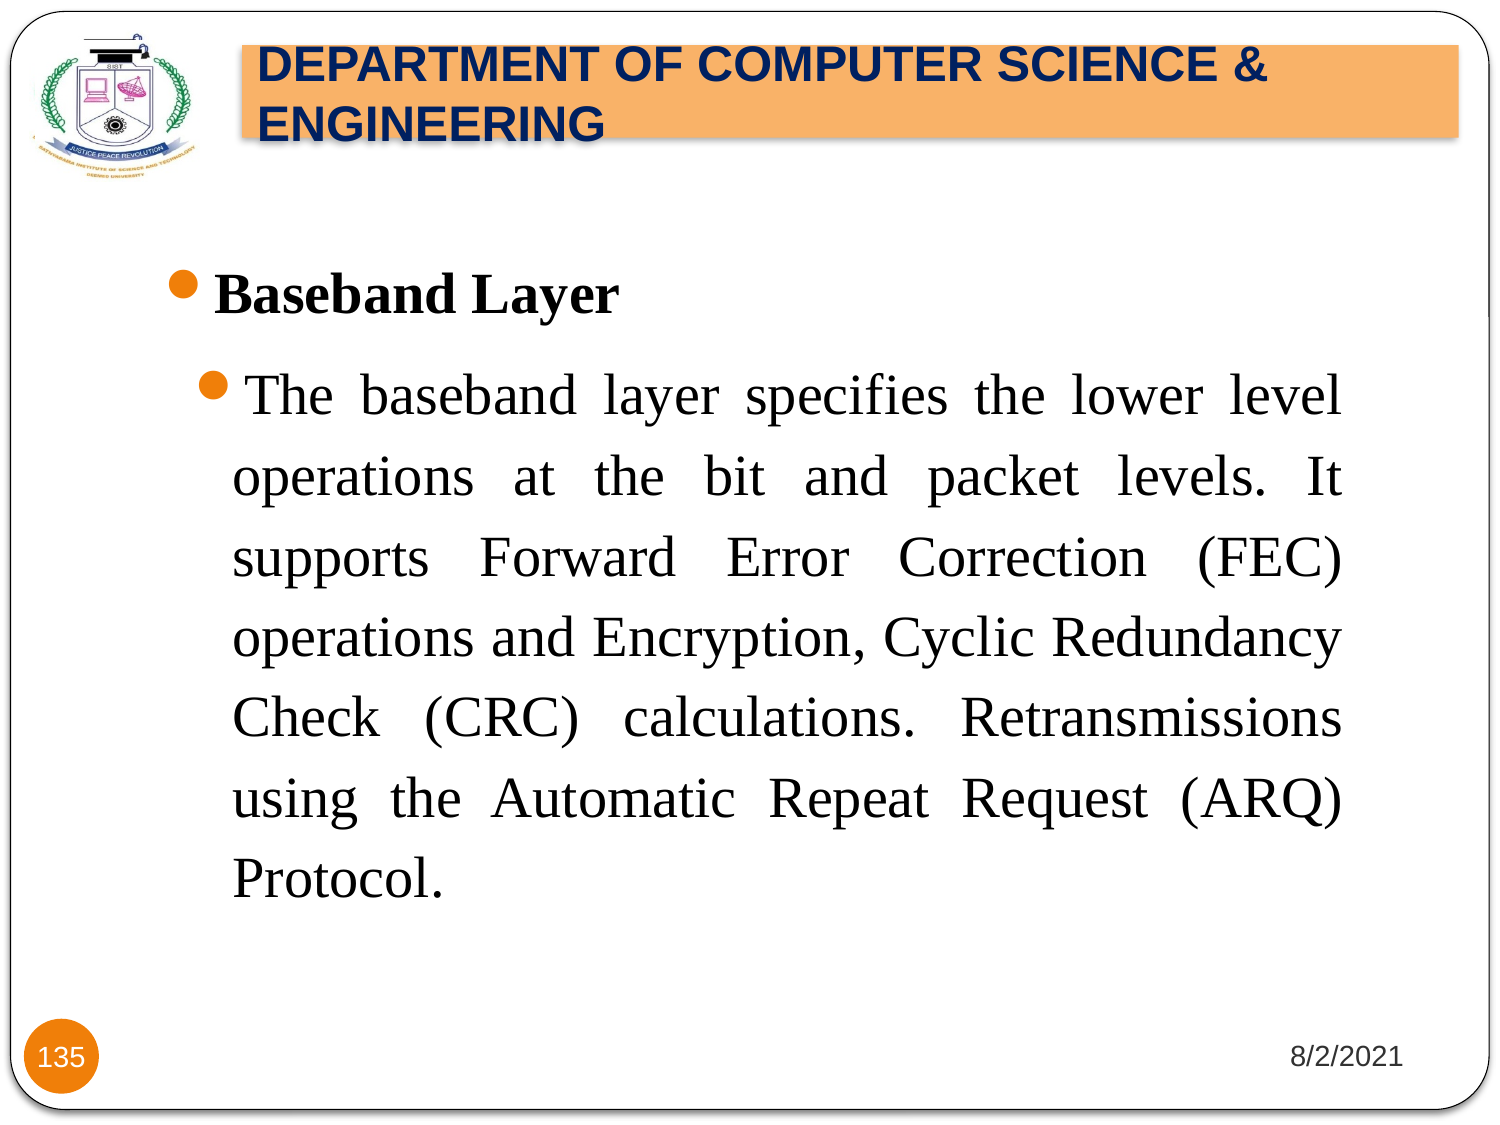

Baseband Layer
The baseband layer specifies the lower level operations at the bit and packet levels. It supports Forward Error Correction (FEC) operations and Encryption, Cyclic Redundancy Check (CRC) calculations. Retransmissions using the Automatic Repeat Request (ARQ) Protocol.

8/2/2021
135